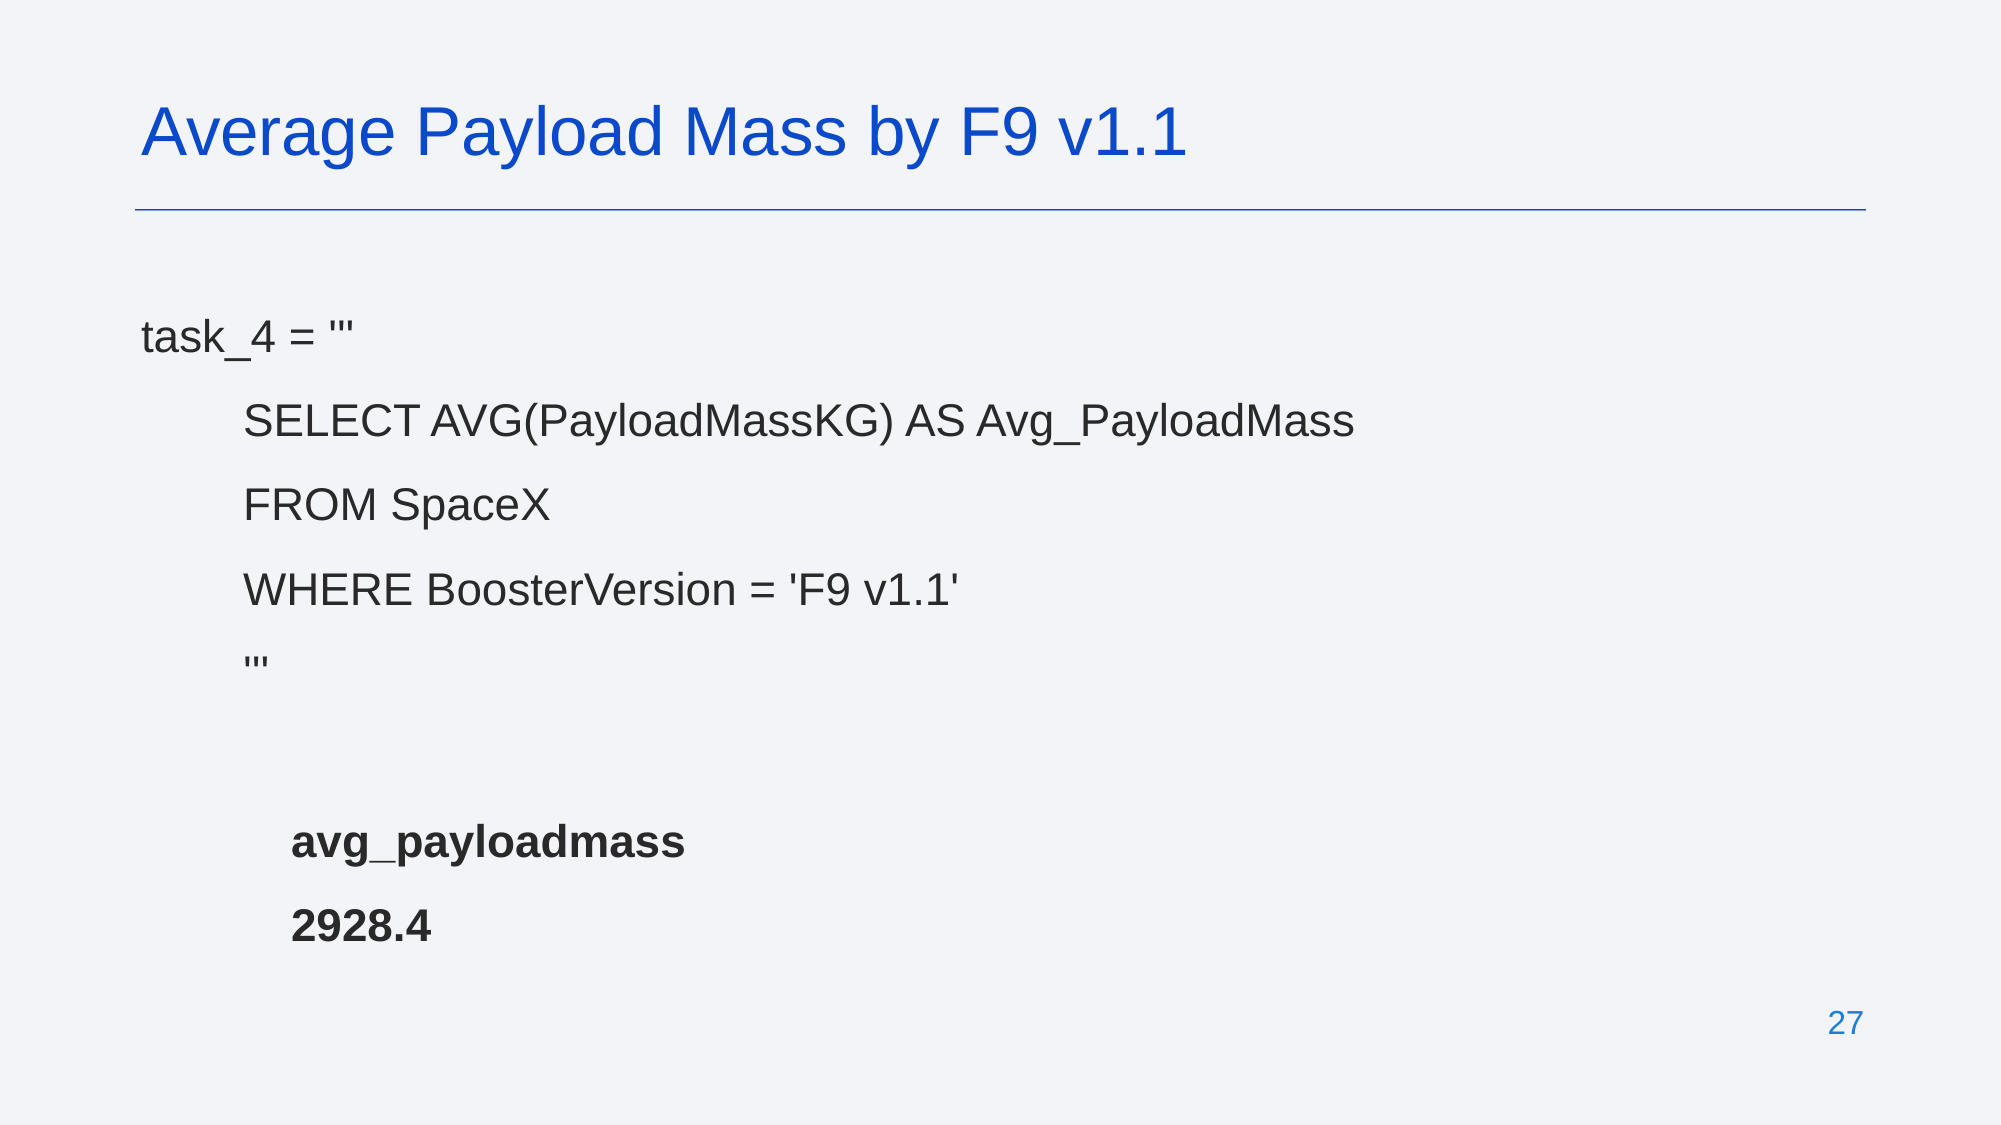

Average Payload Mass by F9 v1.1
task_4 = '''
        SELECT AVG(PayloadMassKG) AS Avg_PayloadMass
        FROM SpaceX
        WHERE BoosterVersion = 'F9 v1.1'
        '''

	avg_payloadmass
	2928.4
27